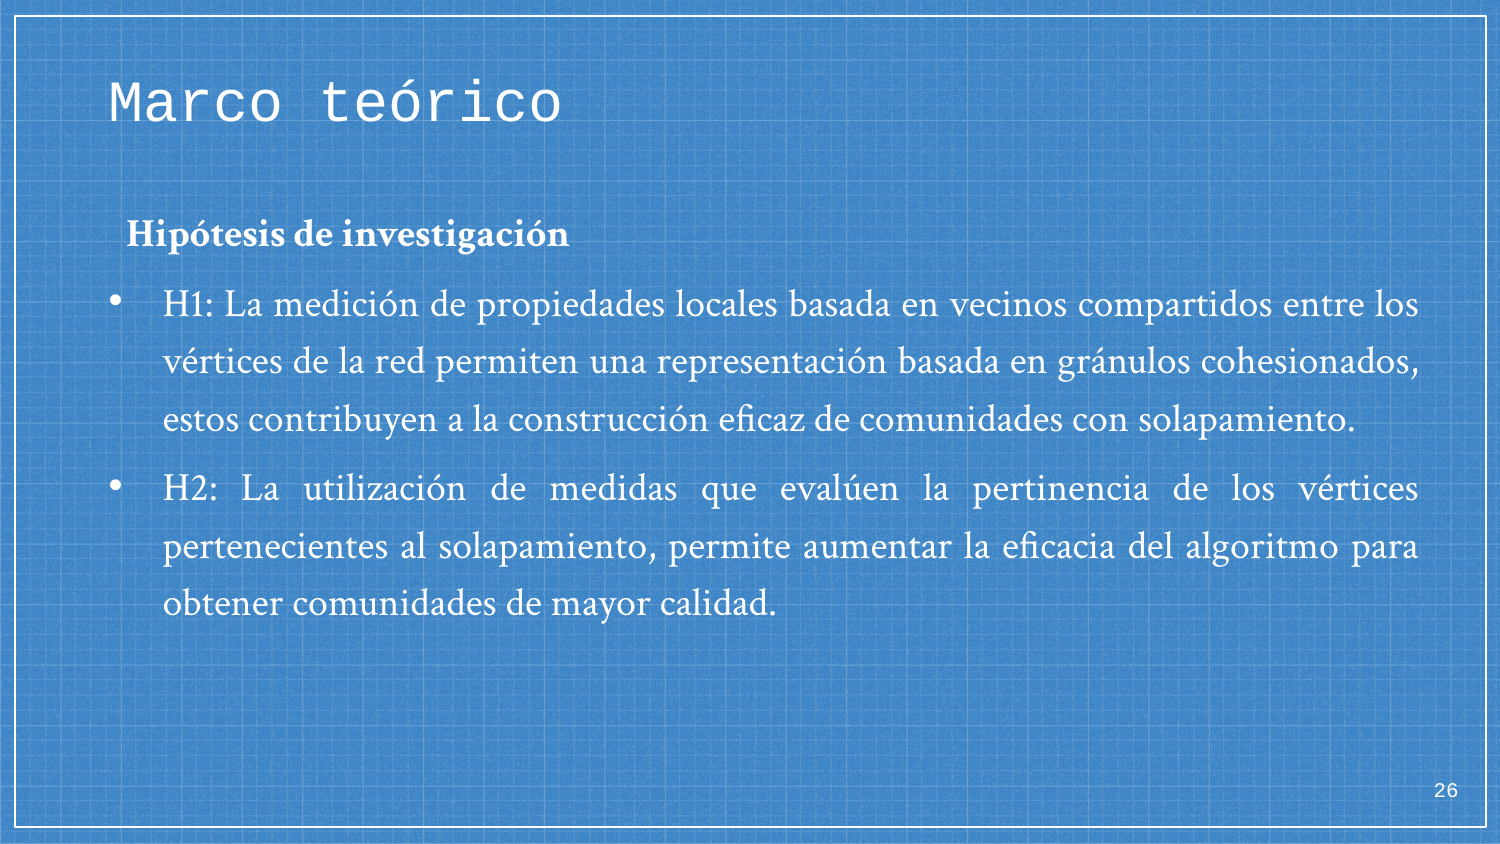

# Marco teórico
Hipótesis de investigación
H1: La medición de propiedades locales basada en vecinos compartidos entre los vértices de la red permiten una representación basada en gránulos cohesionados, estos contribuyen a la construcción eficaz de comunidades con solapamiento.
H2: La utilización de medidas que evalúen la pertinencia de los vértices pertenecientes al solapamiento, permite aumentar la eficacia del algoritmo para obtener comunidades de mayor calidad.
26